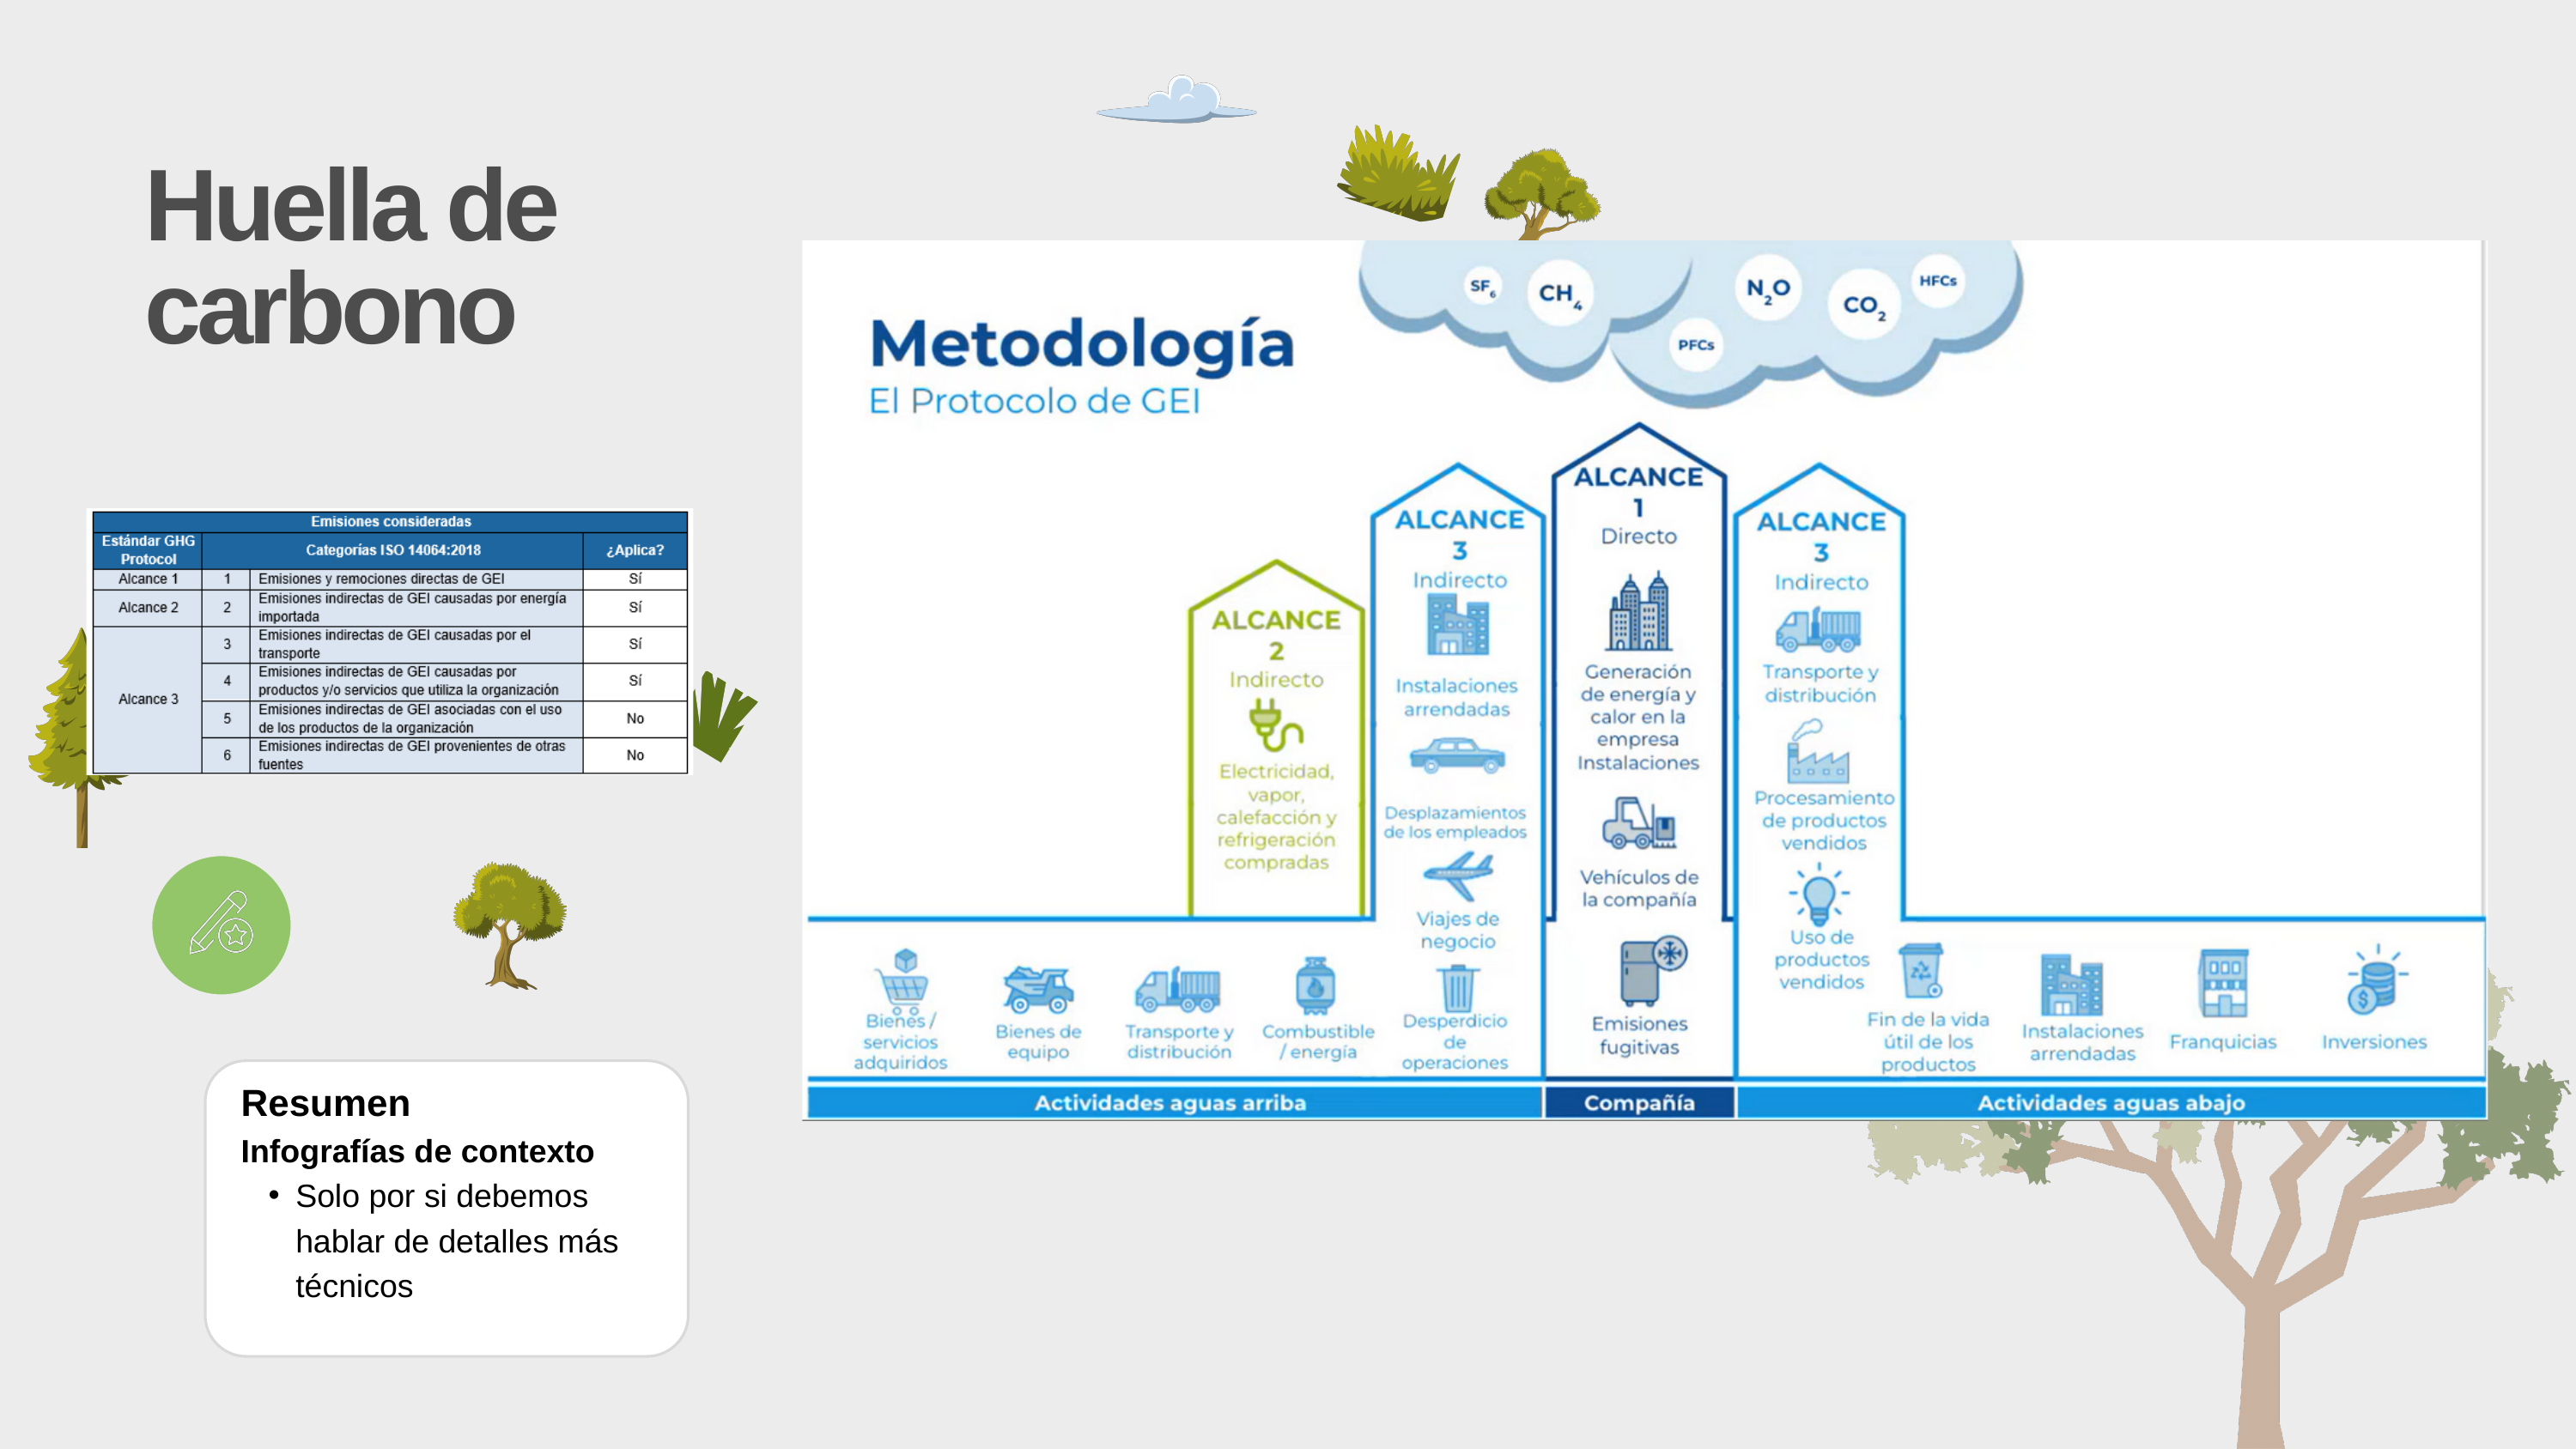

Huella de carbono

Resumen
Infografías de contexto
Solo por si debemos hablar de detalles más técnicos